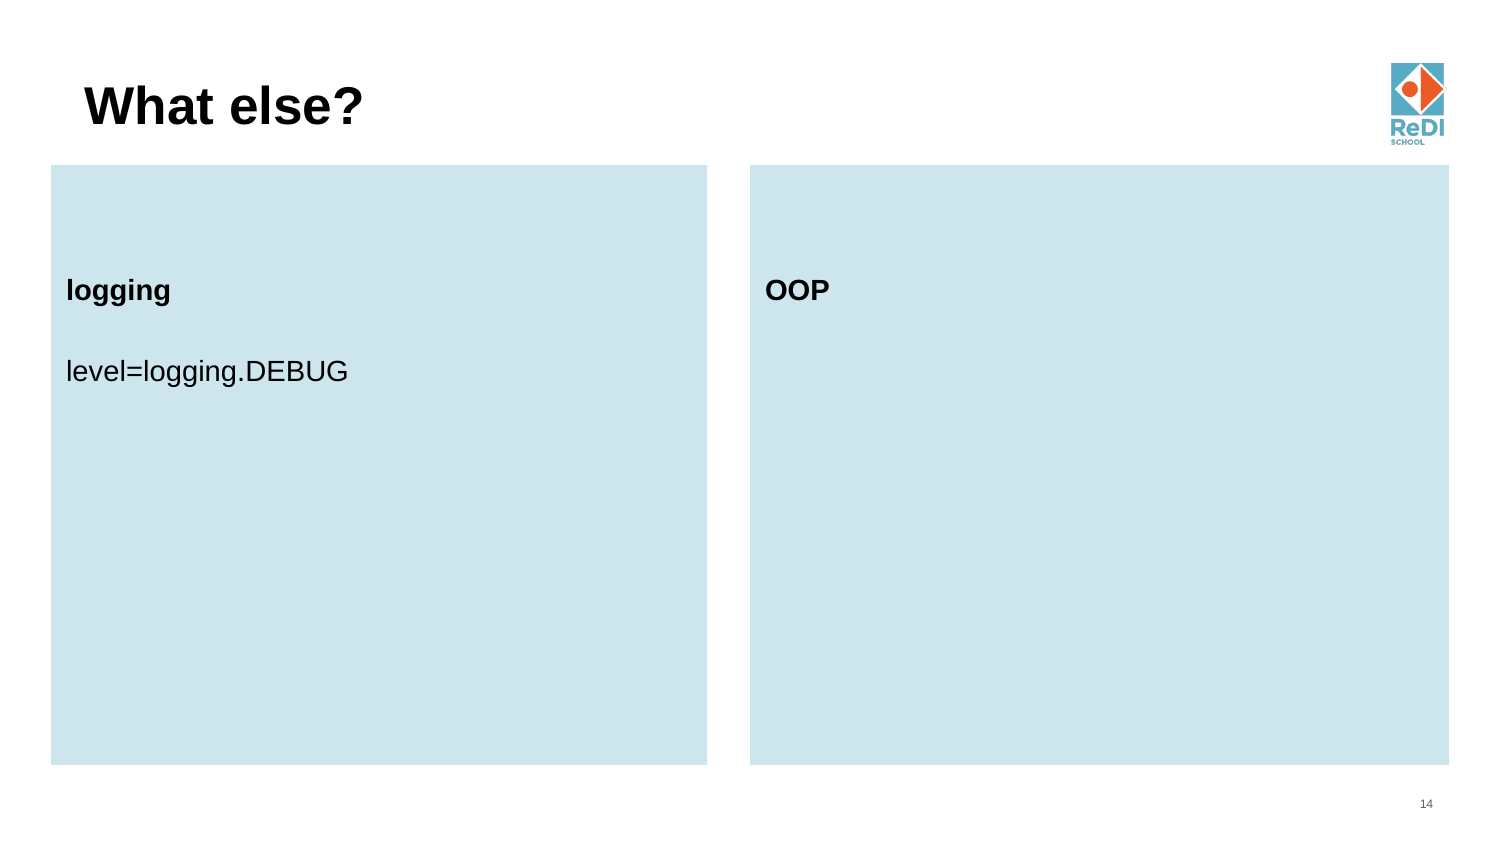

# What else?
logging

level=logging.DEBUG

OOP

14